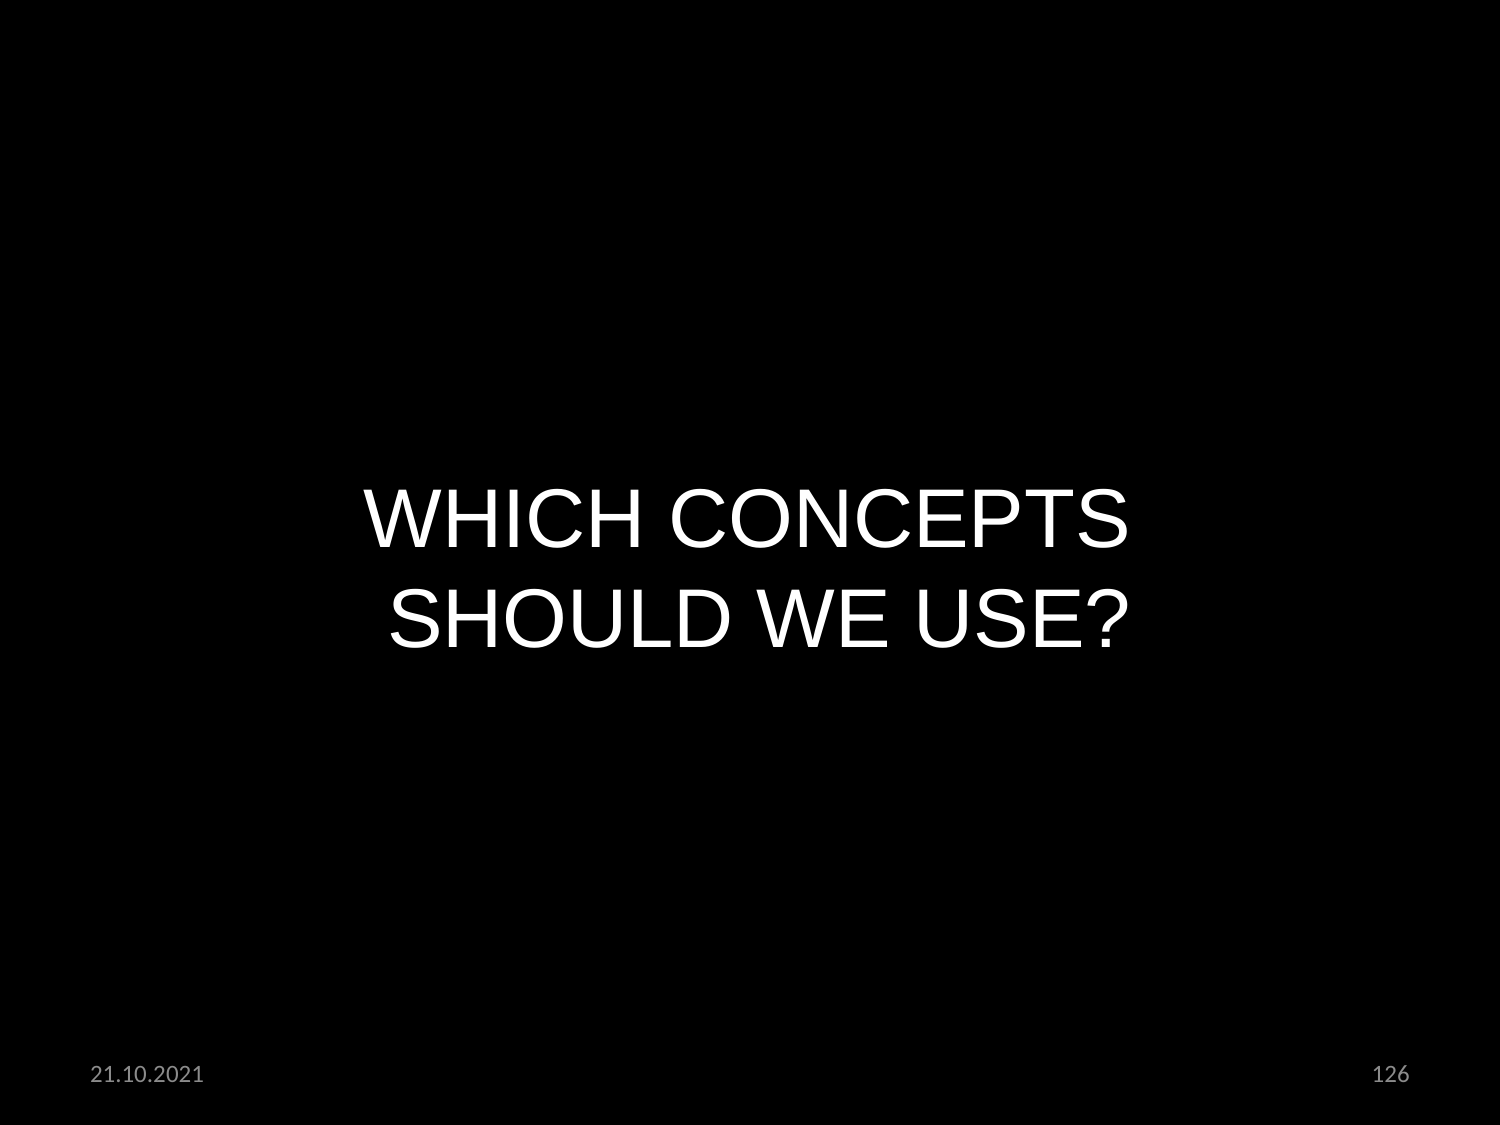

WHICH CONCEPTS
SHOULD WE USE?
21.10.2021
126